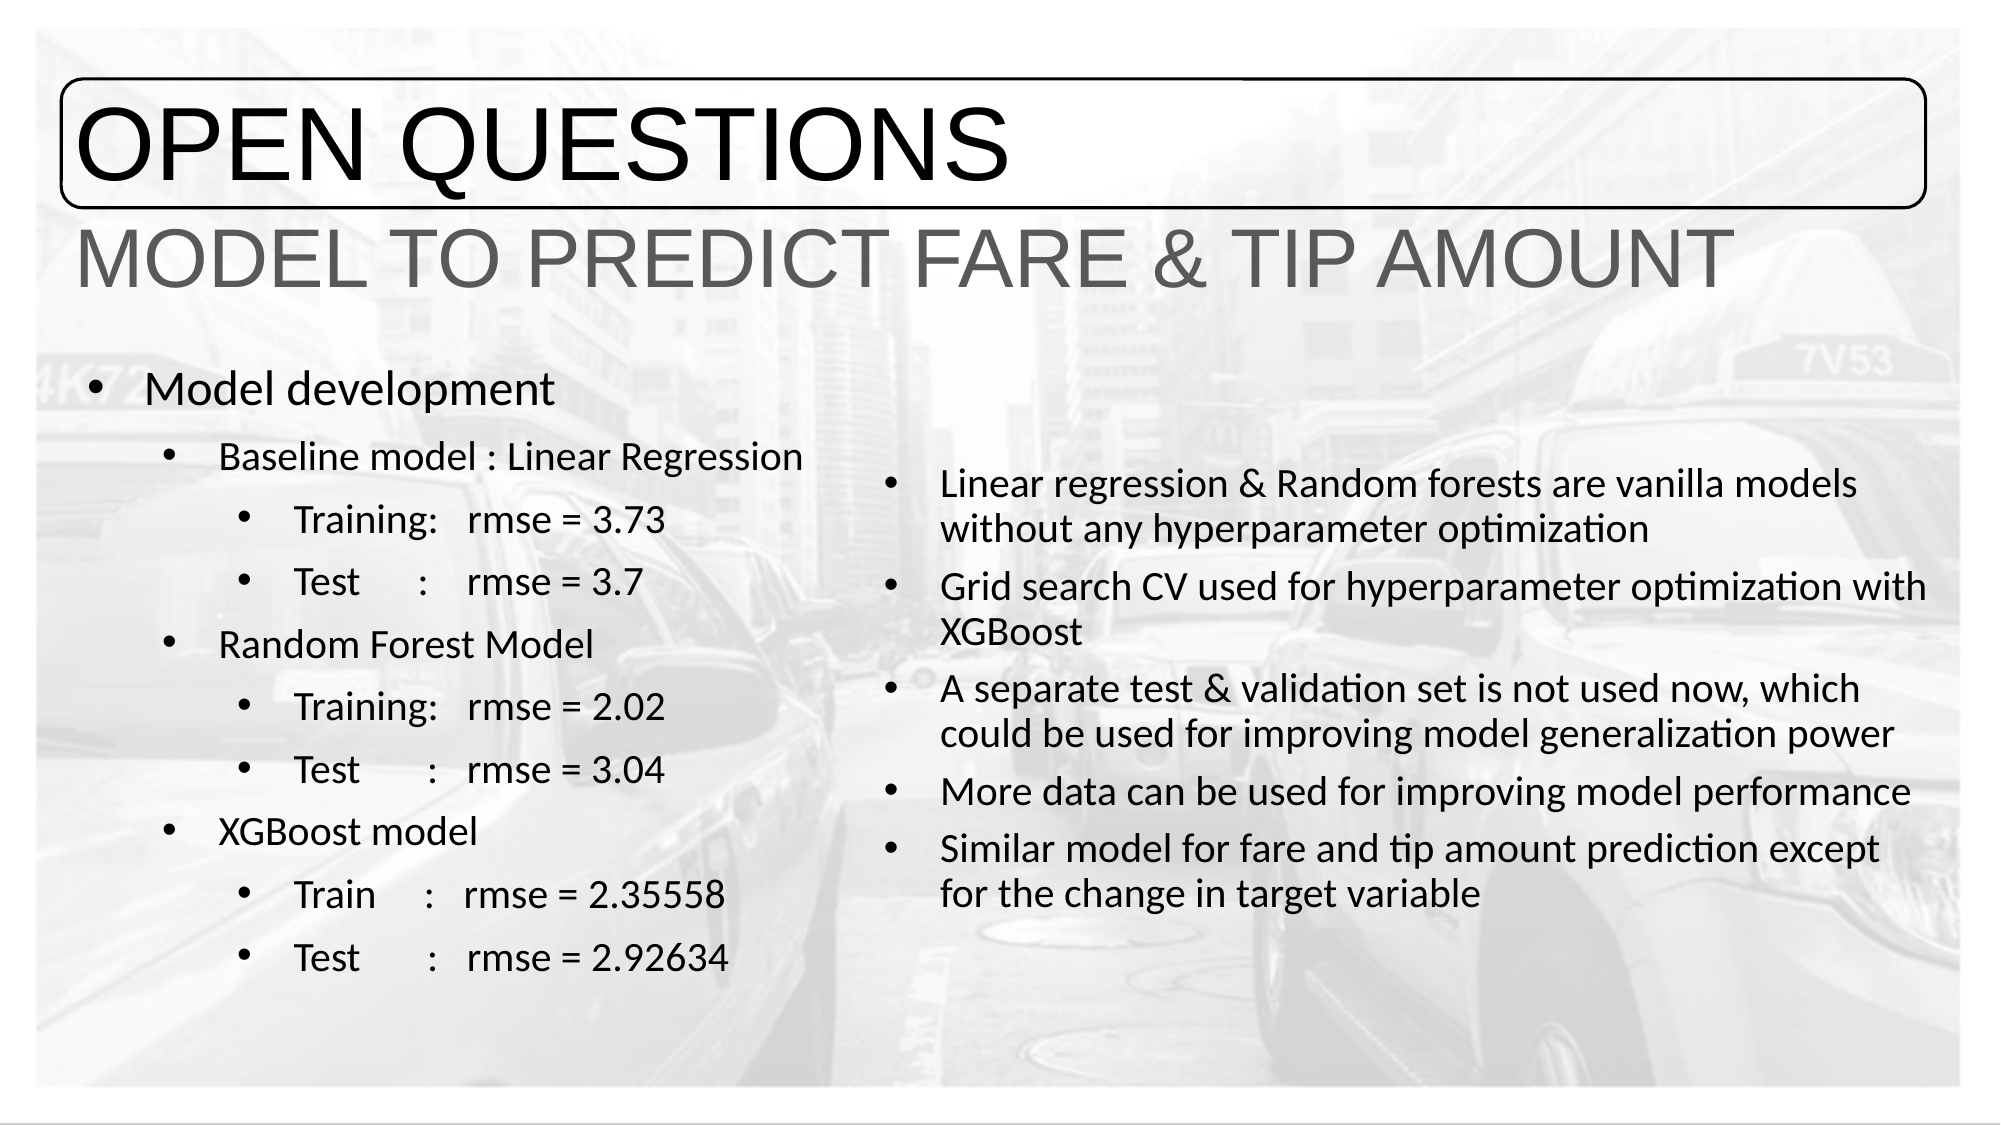

Open questions
Model to predict fare & tip amount
Model development
Baseline model : Linear Regression
Training:   rmse = 3.73
Test      :    rmse = 3.7
Random Forest Model
Training:   rmse = 2.02
Test       :   rmse = 3.04
XGBoost model
Train     :   rmse = 2.35558
Test       :   rmse = 2.92634

Linear regression & Random forests are vanilla models without any hyperparameter optimization
Grid search CV used for hyperparameter optimization with XGBoost
A separate test & validation set is not used now, which could be used for improving model generalization power
More data can be used for improving model performance
Similar model for fare and tip amount prediction except for the change in target variable